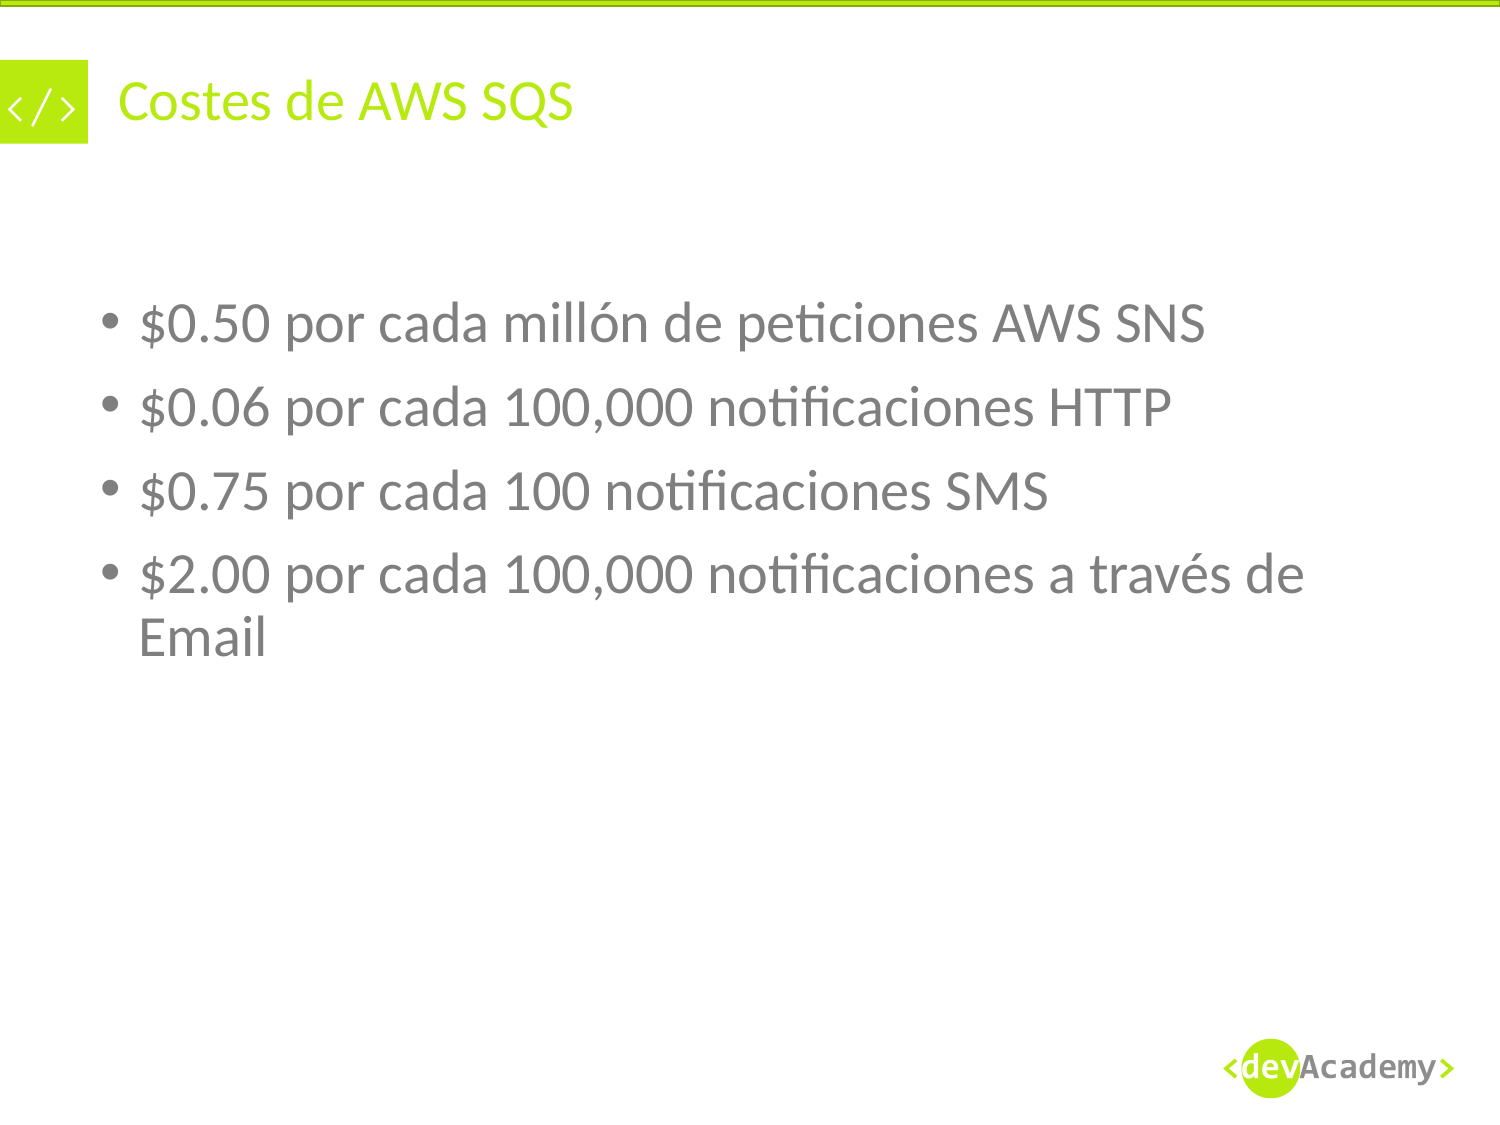

# Costes de AWS SQS
$0.50 por cada millón de peticiones AWS SNS
$0.06 por cada 100,000 notificaciones HTTP
$0.75 por cada 100 notificaciones SMS
$2.00 por cada 100,000 notificaciones a través de Email